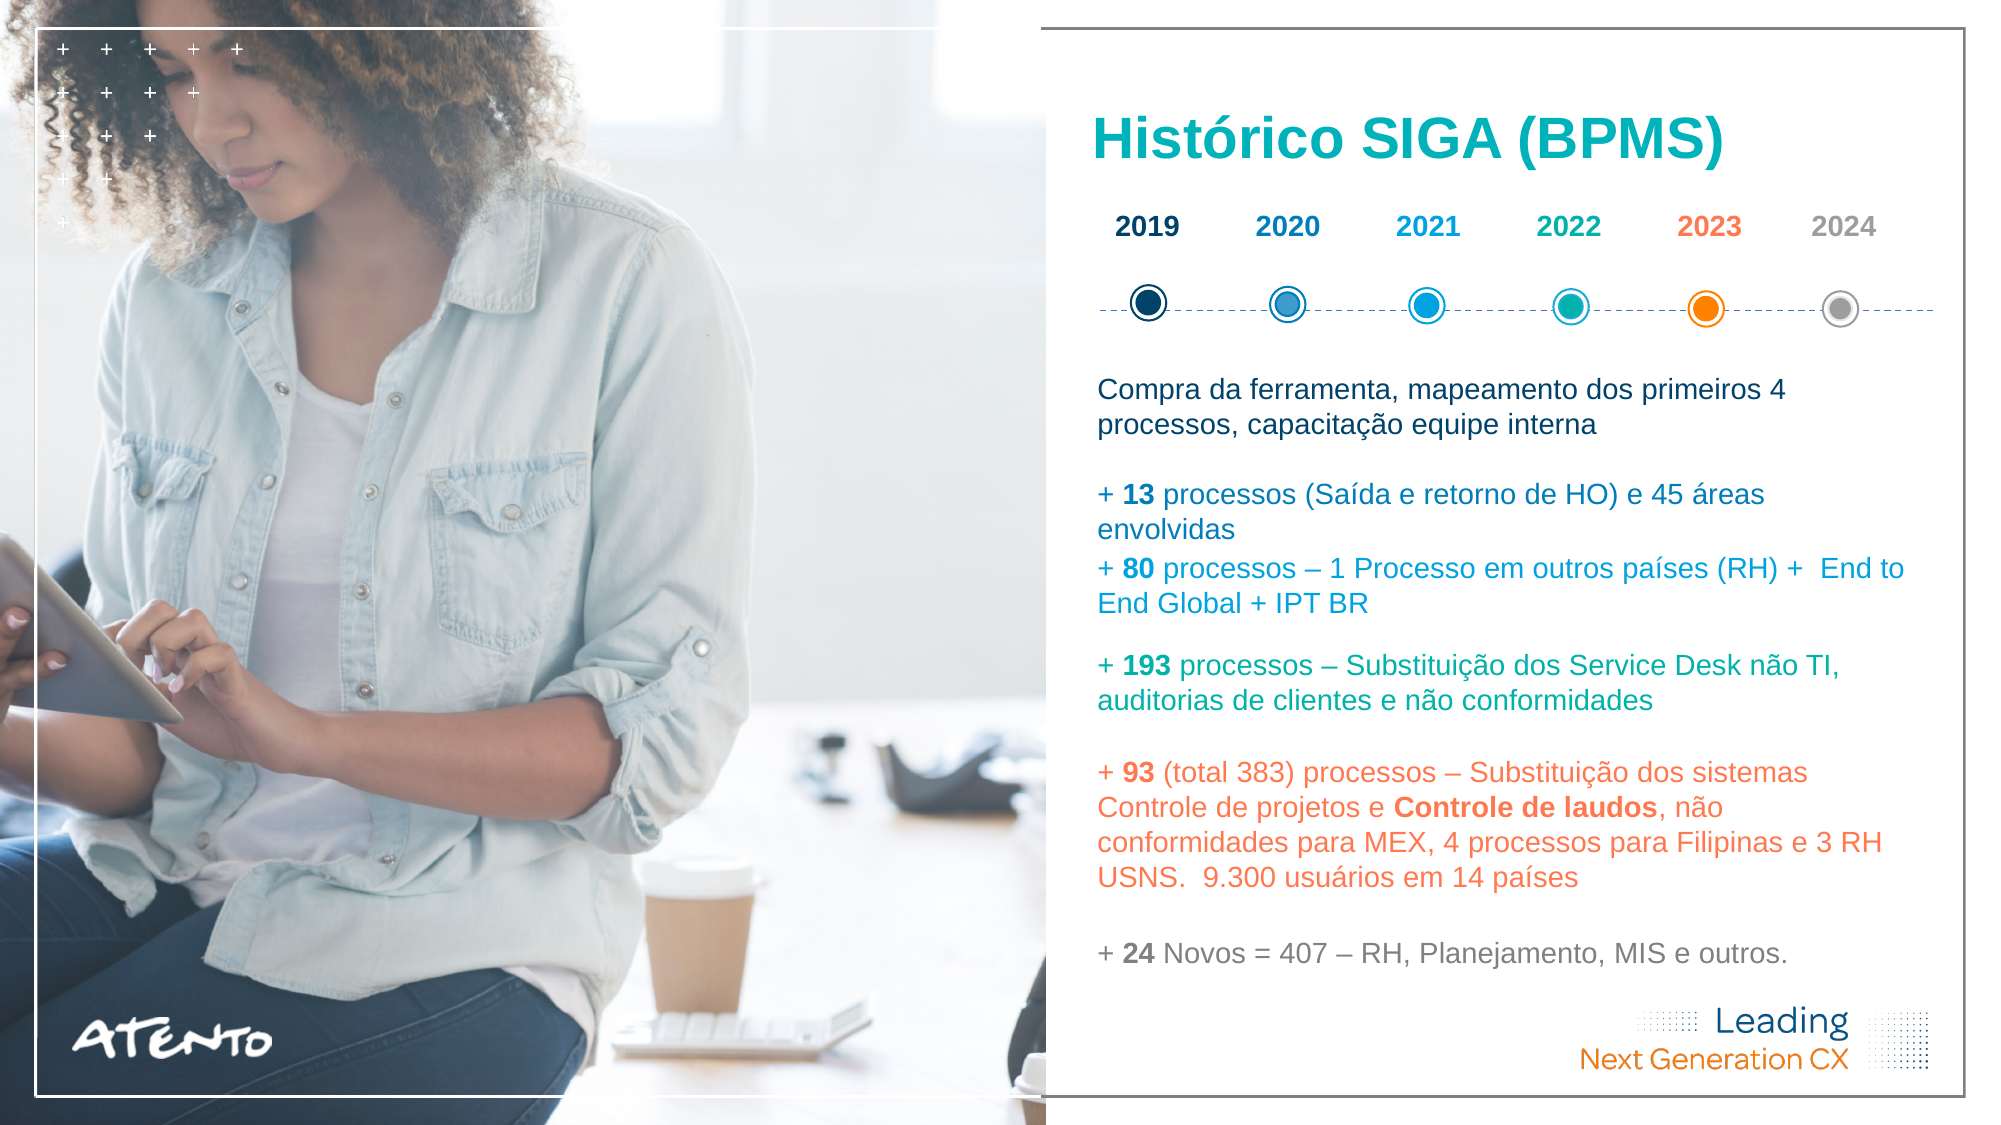

Histórico SIGA (BPMS)
2019

2020

2021

2022

2023

2024

Compra da ferramenta, mapeamento dos primeiros 4 processos, capacitação equipe interna
+ 13 processos (Saída e retorno de HO) e 45 áreas envolvidas
+ 80 processos – 1 Processo em outros países (RH) +  End to End Global + IPT BR
+ 193 processos – Substituição dos Service Desk não TI, auditorias de clientes e não conformidades
+ 93 (total 383) processos – Substituição dos sistemas Controle de projetos e Controle de laudos, não conformidades para MEX, 4 processos para Filipinas e 3 RH USNS.  9.300 usuários em 14 países
+ 24 Novos = 407 – RH, Planejamento, MIS e outros.